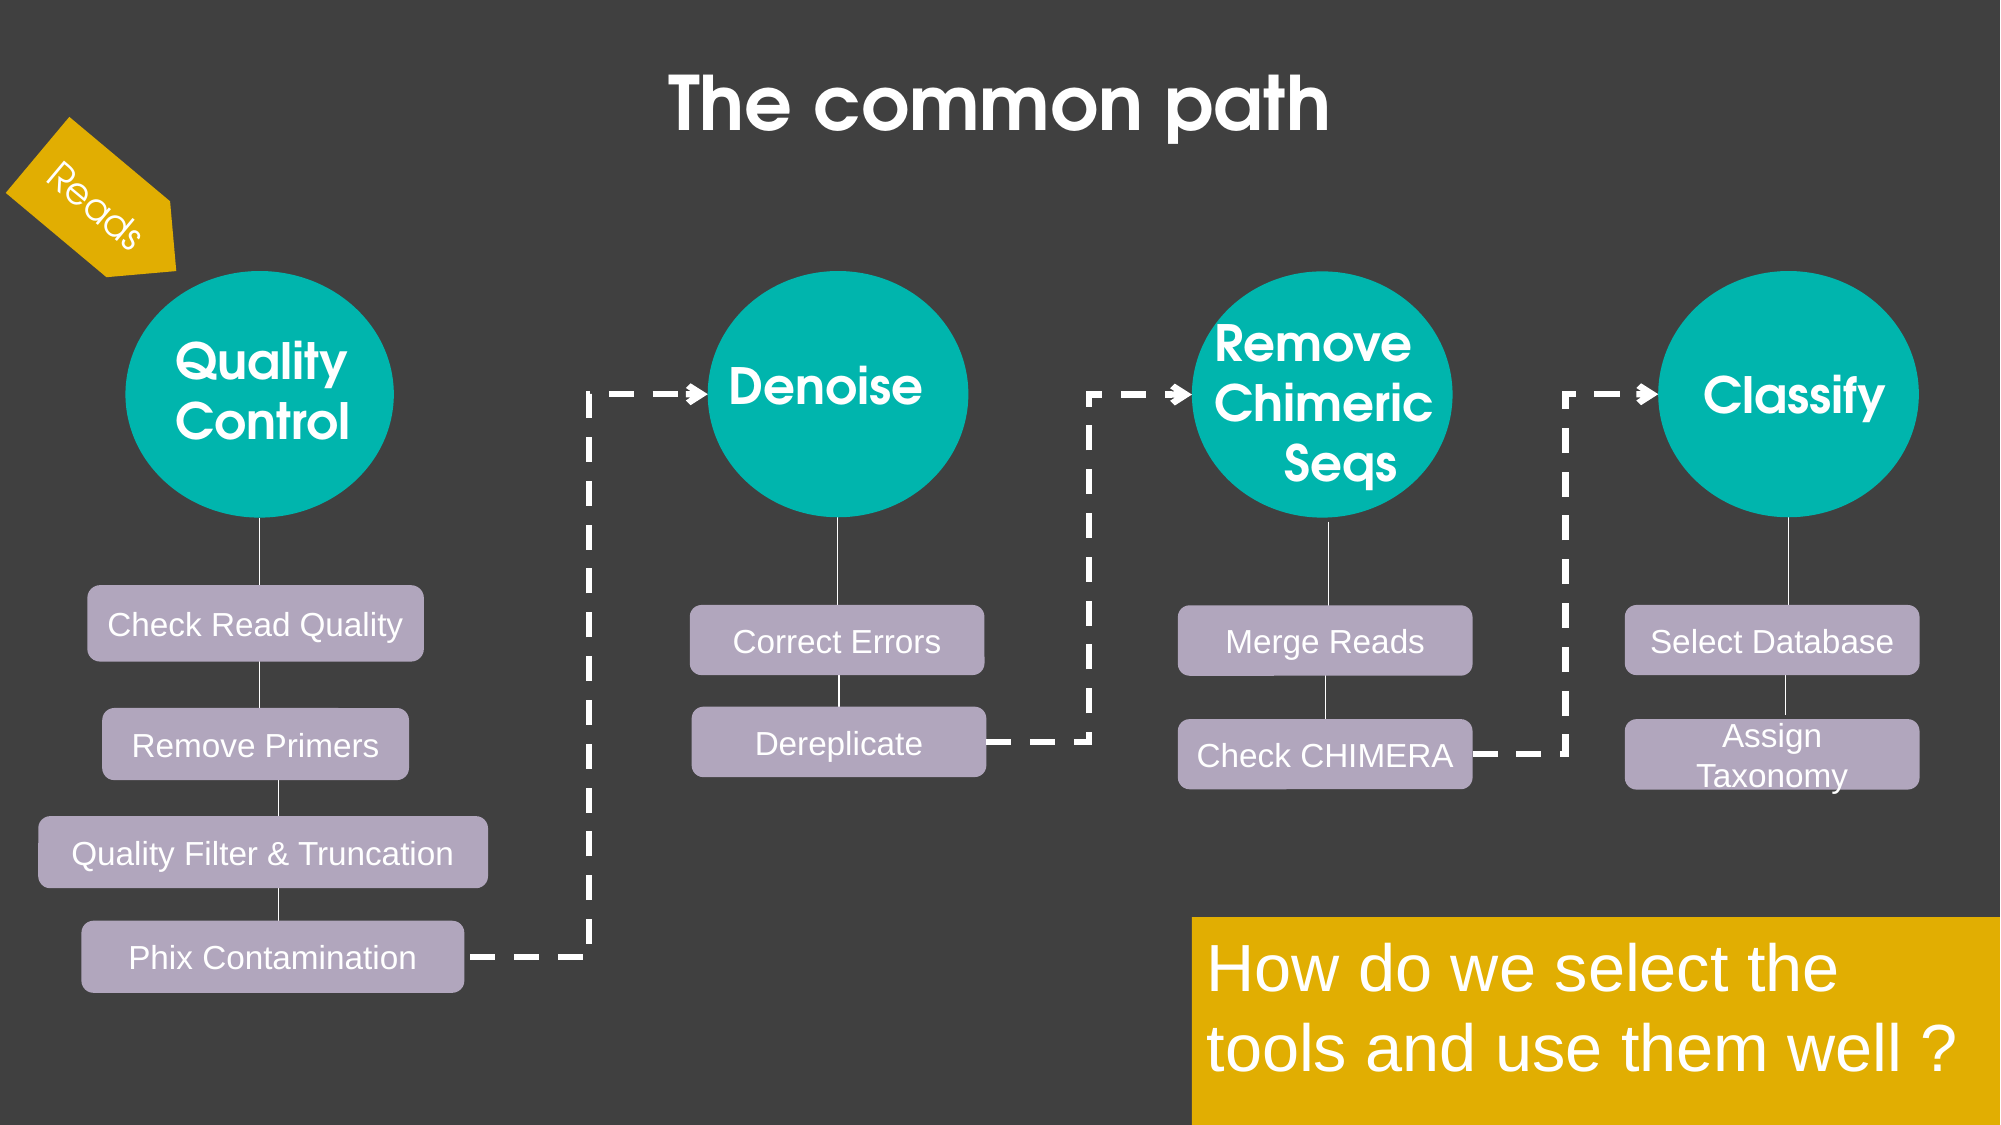

The common path
Reads

Remove Chimeric
     Seqs
Quality
Control
Denoise
Classify
Check Read Quality
Correct Errors
Select Database
Merge Reads
Dereplicate
Remove Primers
Check CHIMERA
Assign Taxonomy
Quality Filter & Truncation
How do we select the tools and use them well ?

Phix Contamination